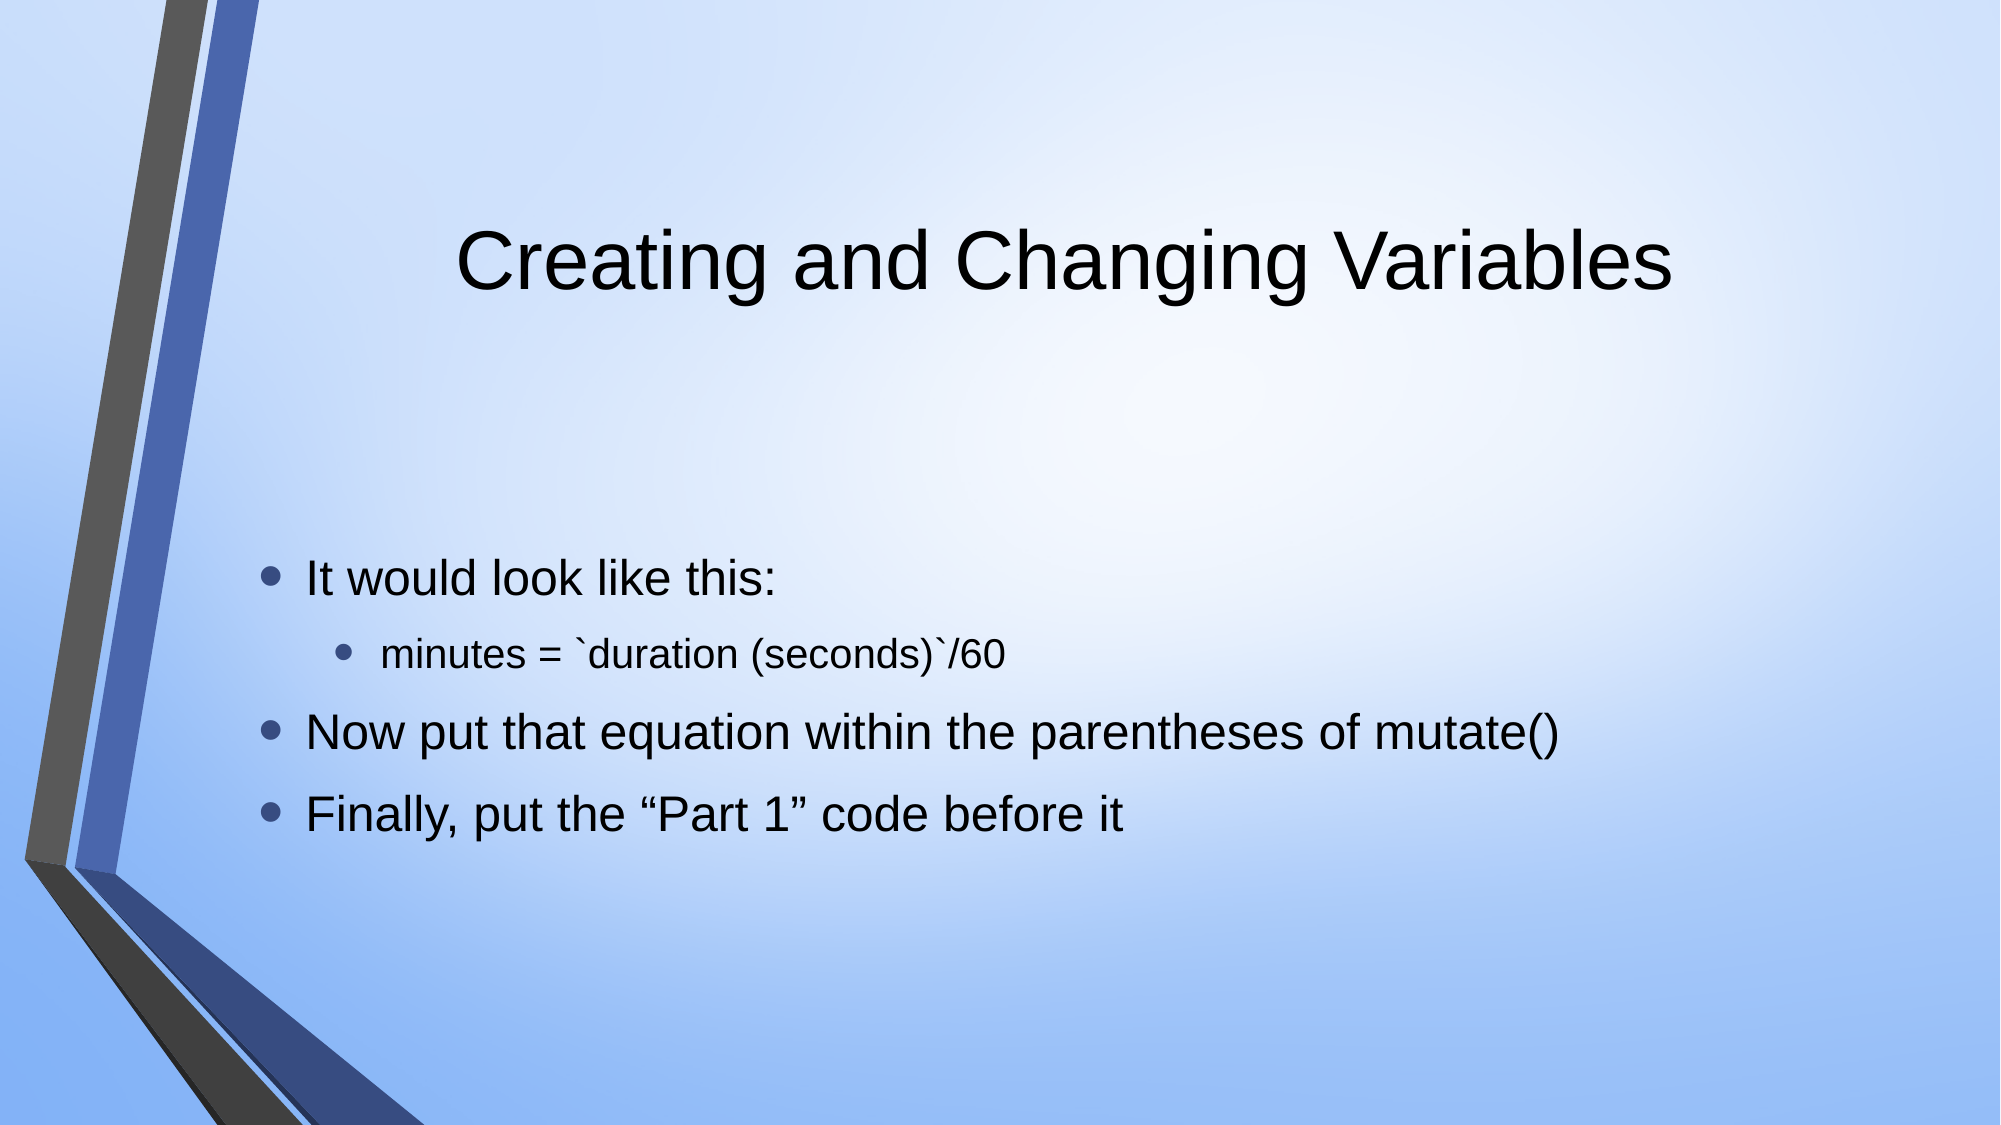

# Creating and Changing Variables
It would look like this:
minutes = `duration (seconds)`/60
Now put that equation within the parentheses of mutate()
Finally, put the “Part 1” code before it